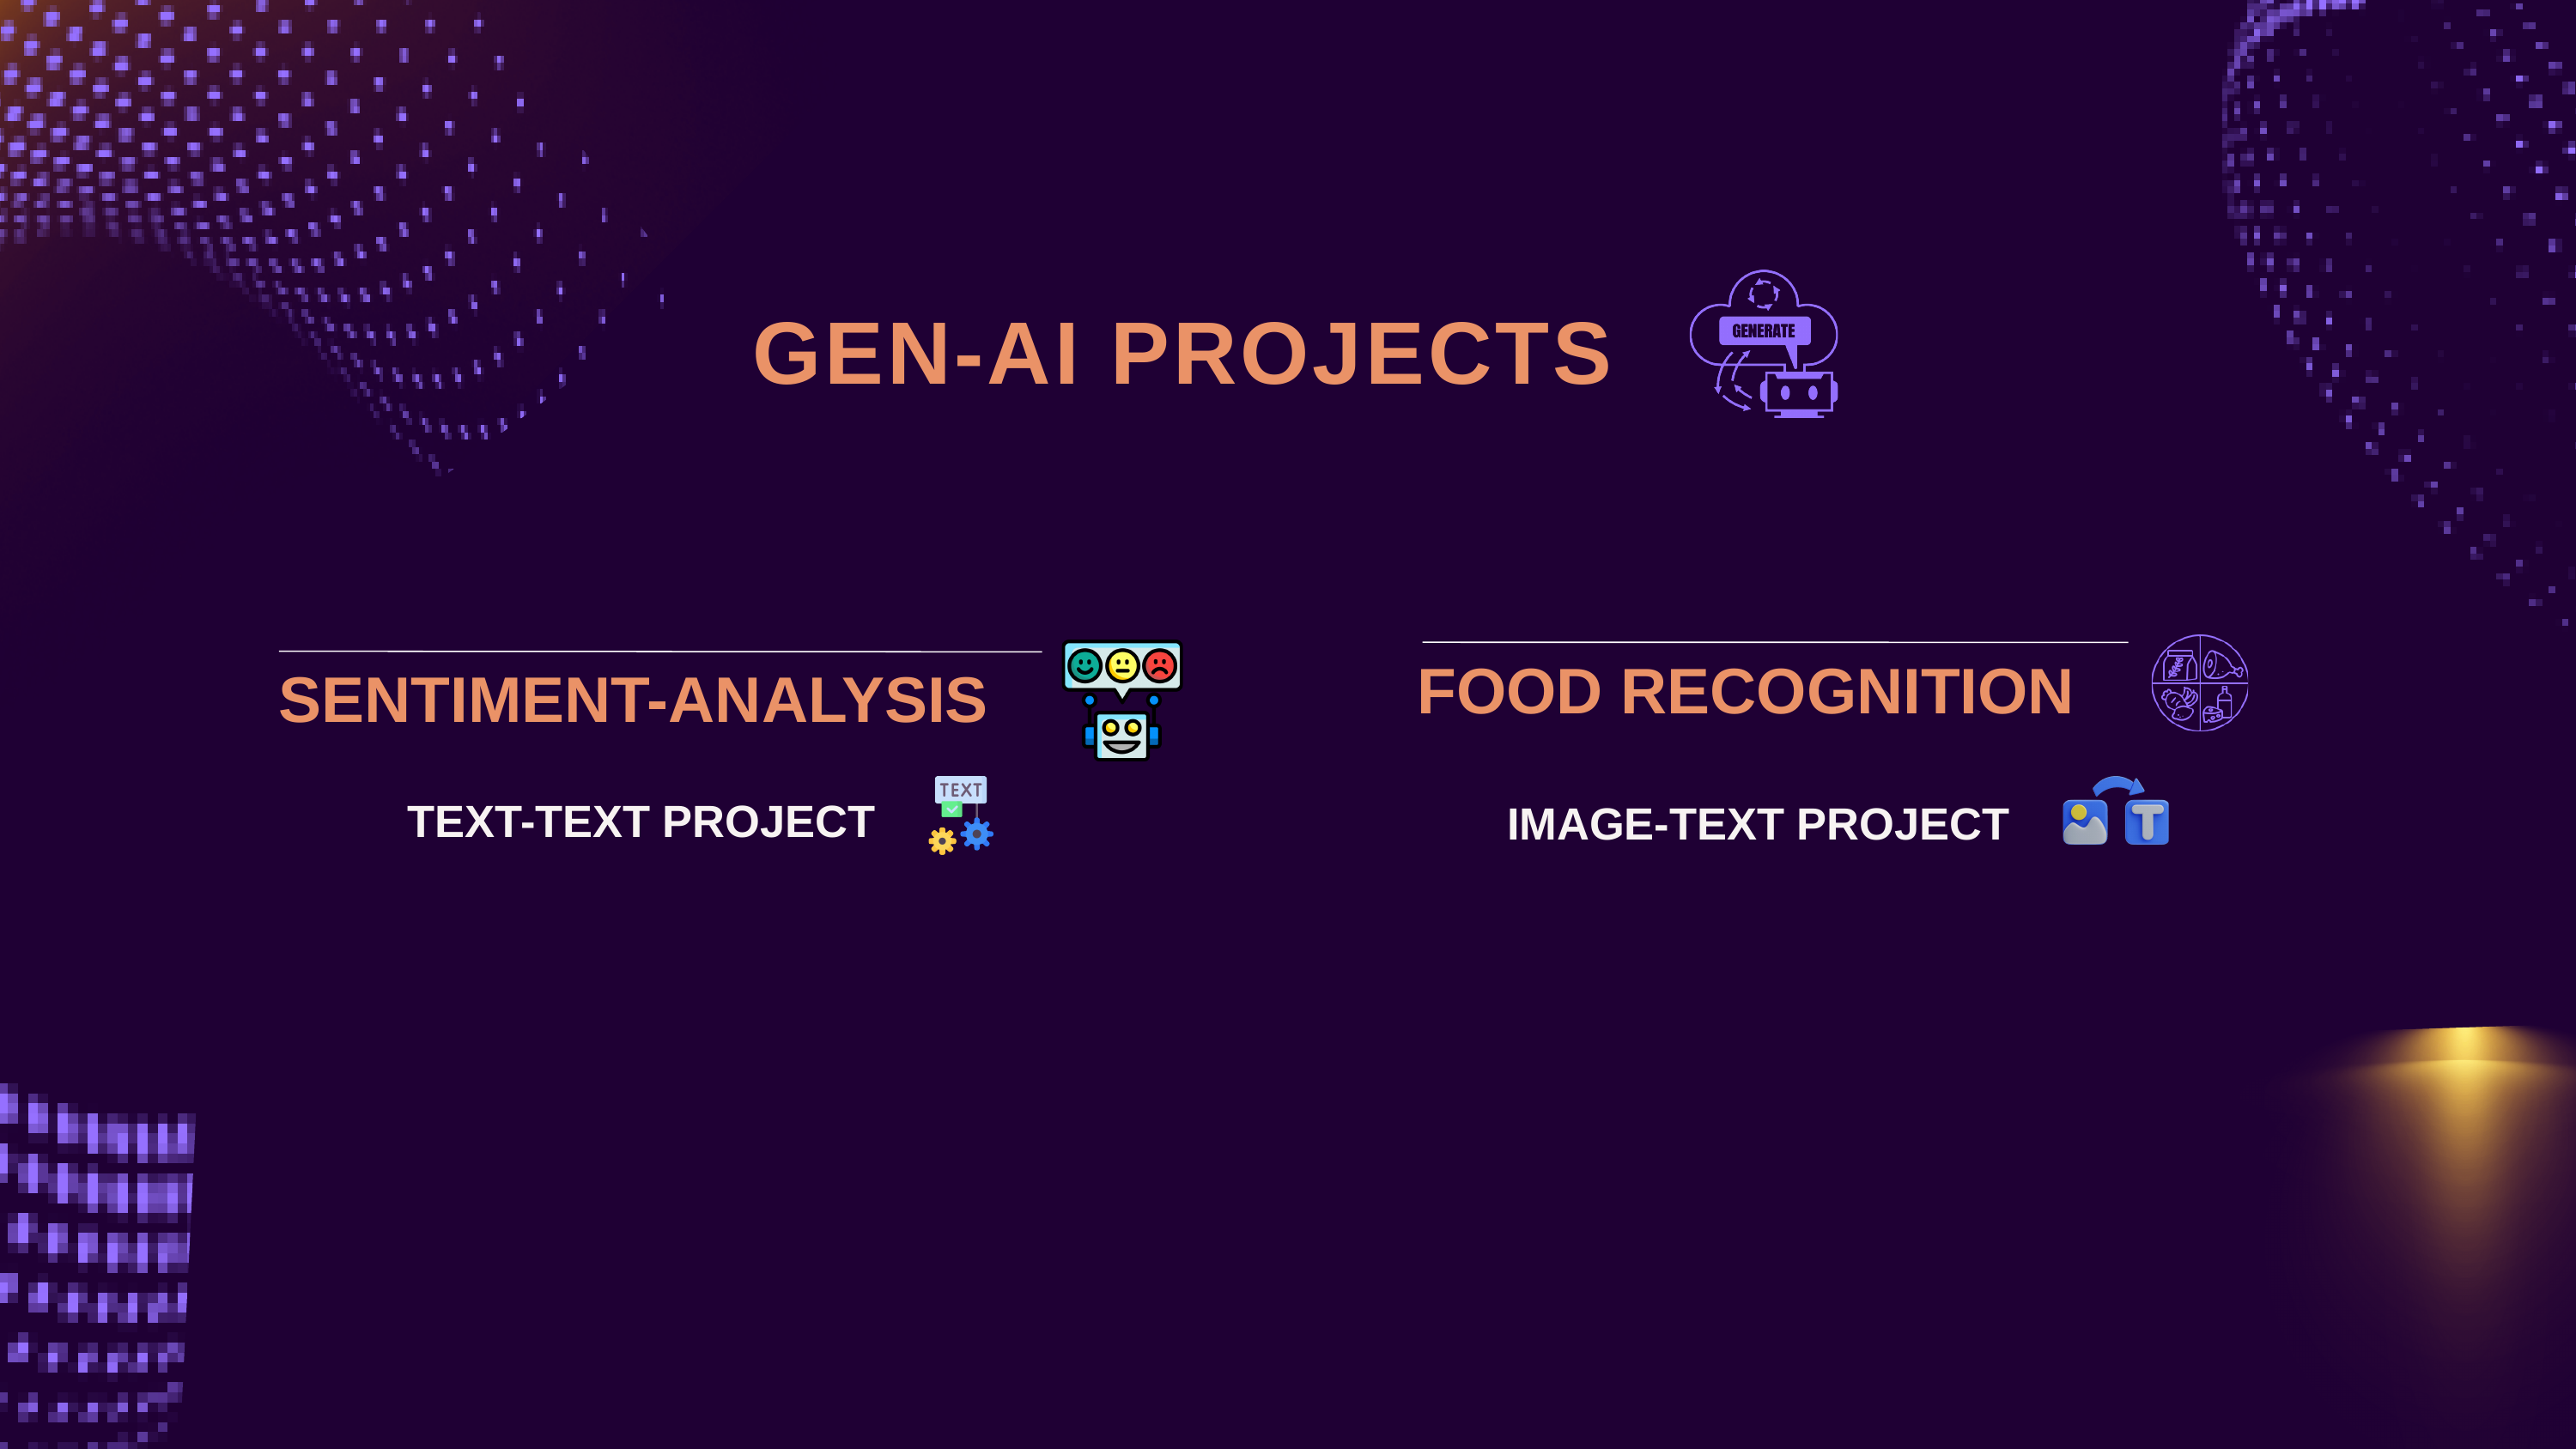

GEN-AI PROJECTS
FOOD RECOGNITION

SENTIMENT-ANALYSIS

TEXT-TEXT PROJECT
IMAGE-TEXT PROJECT